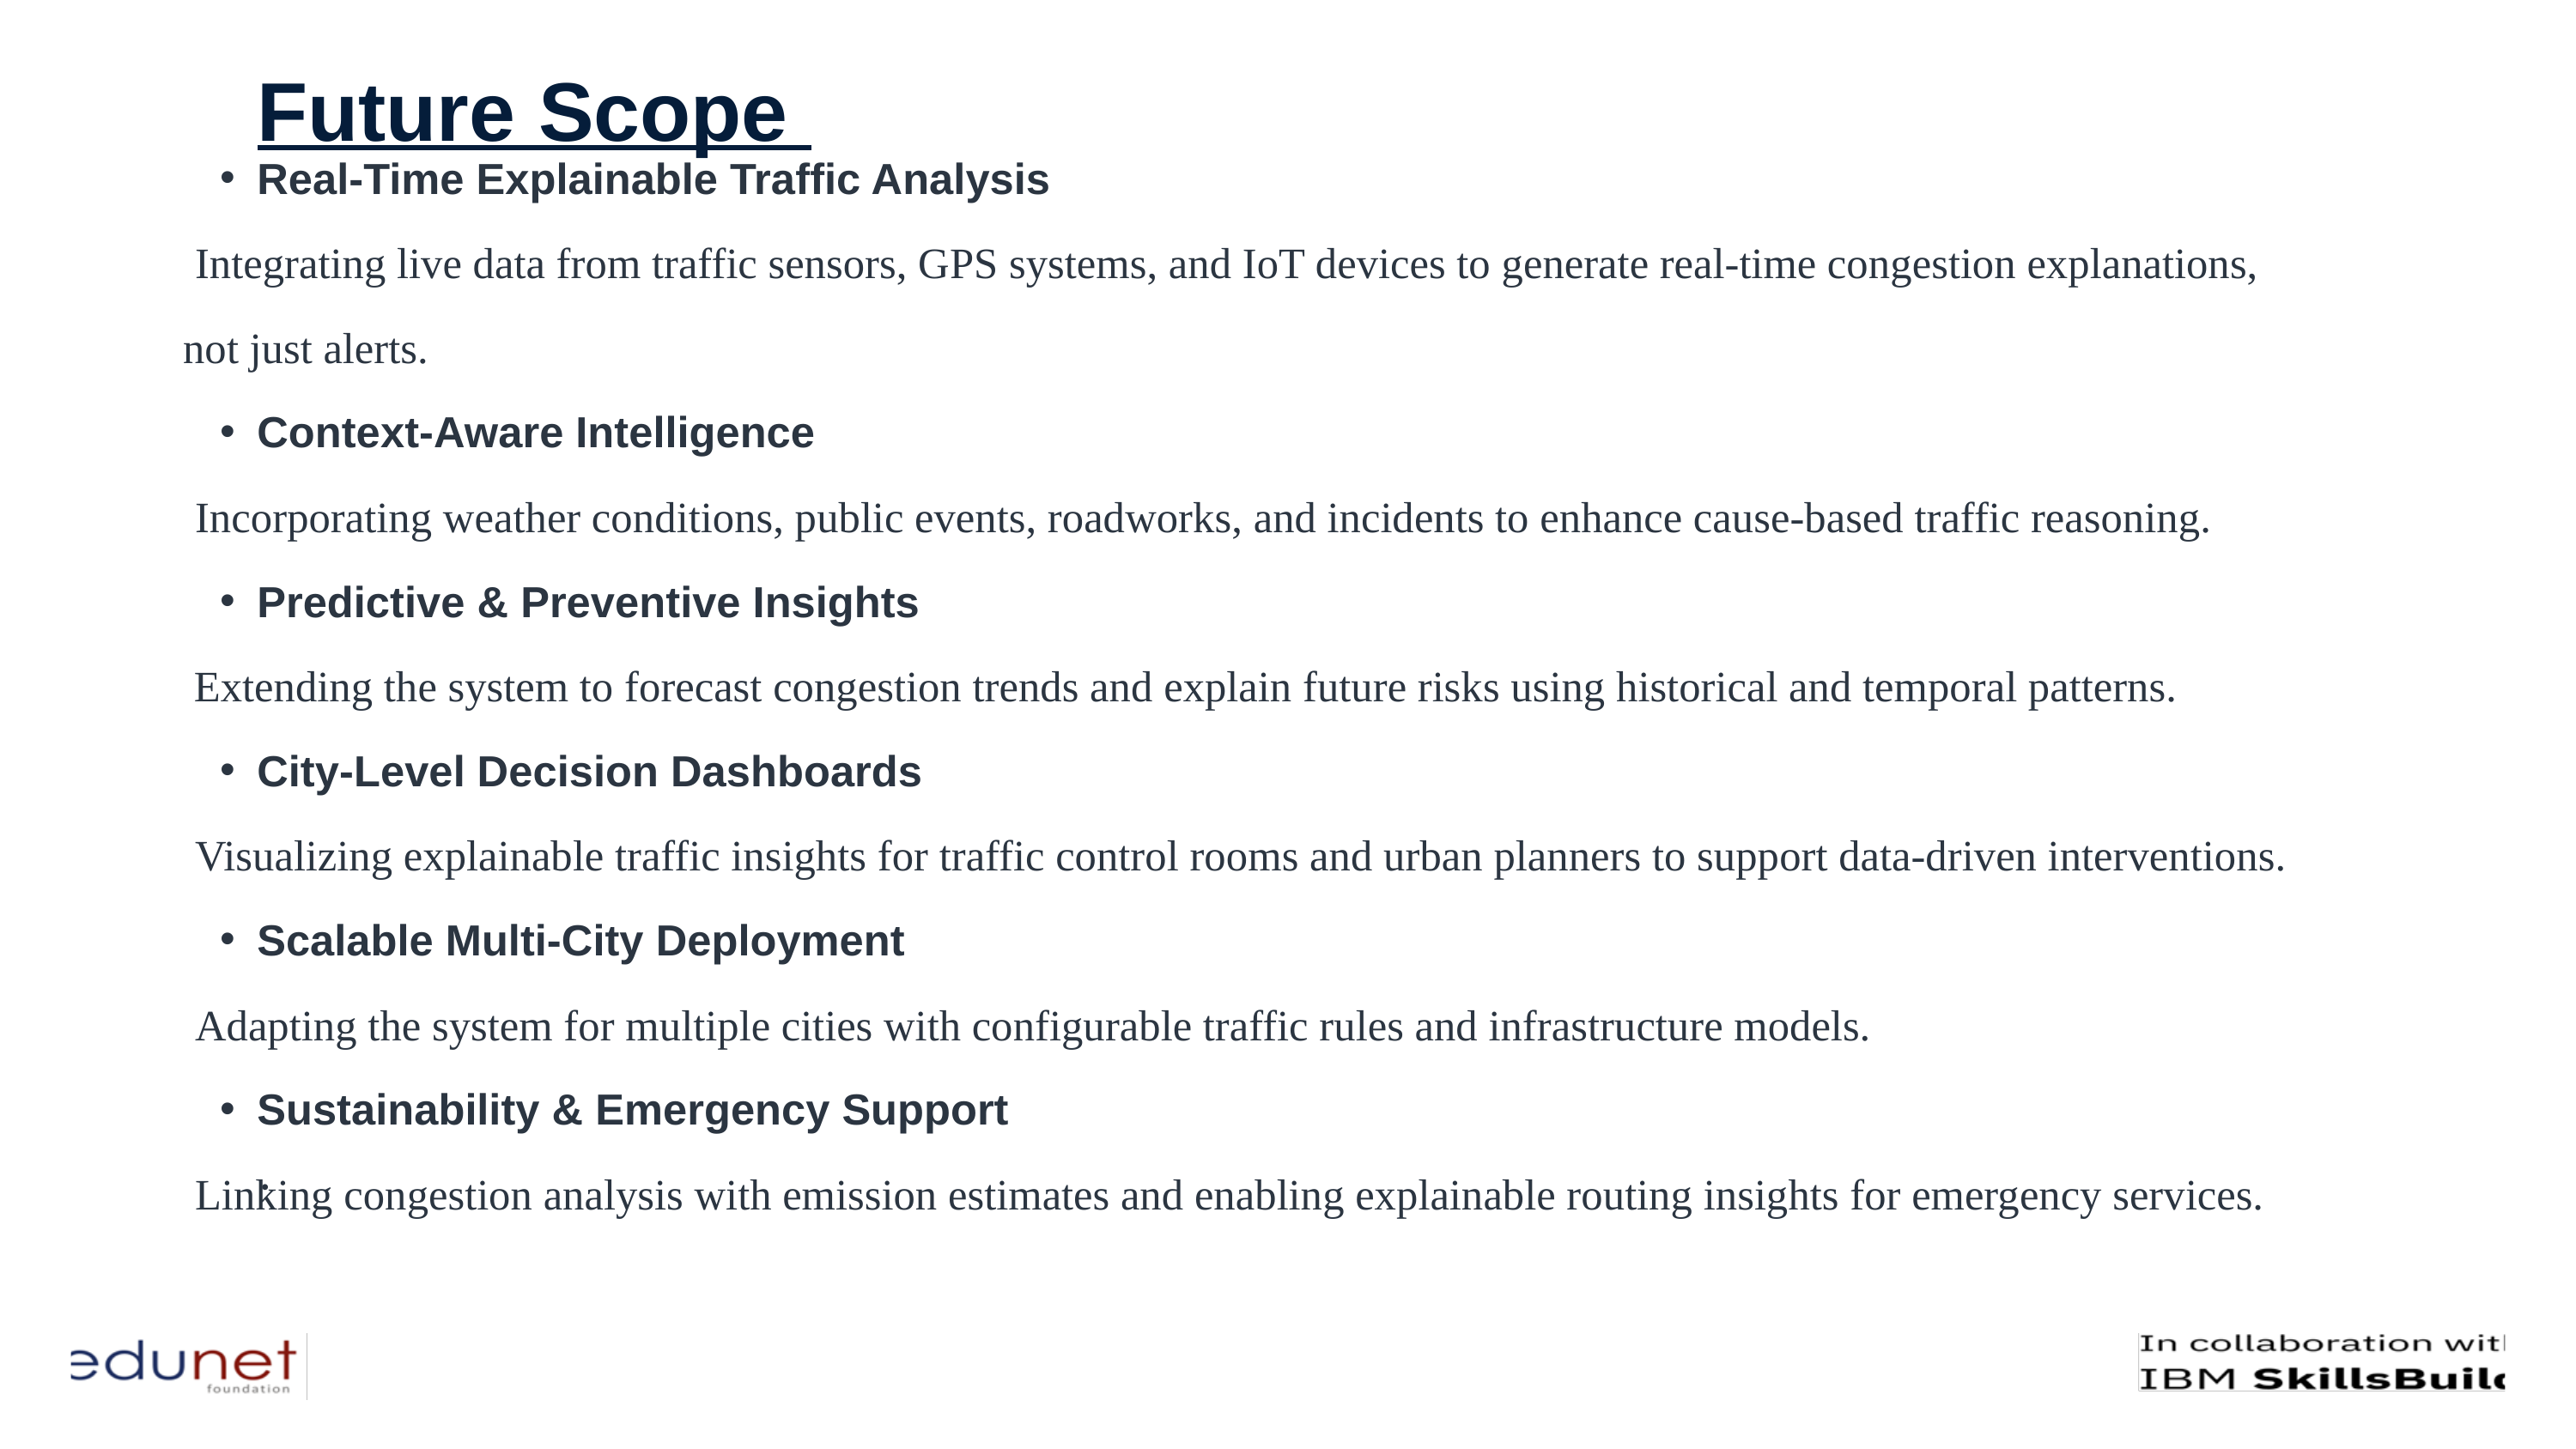

Future Scope
Real-Time Explainable Traffic Analysis
 Integrating live data from traffic sensors, GPS systems, and IoT devices to generate real-time congestion explanations, not just alerts.
Context-Aware Intelligence
 Incorporating weather conditions, public events, roadworks, and incidents to enhance cause-based traffic reasoning.
Predictive & Preventive Insights
 Extending the system to forecast congestion trends and explain future risks using historical and temporal patterns.
City-Level Decision Dashboards
 Visualizing explainable traffic insights for traffic control rooms and urban planners to support data-driven interventions.
Scalable Multi-City Deployment
 Adapting the system for multiple cities with configurable traffic rules and infrastructure models.
Sustainability & Emergency Support
 Linking congestion analysis with emission estimates and enabling explainable routing insights for emergency services.

·